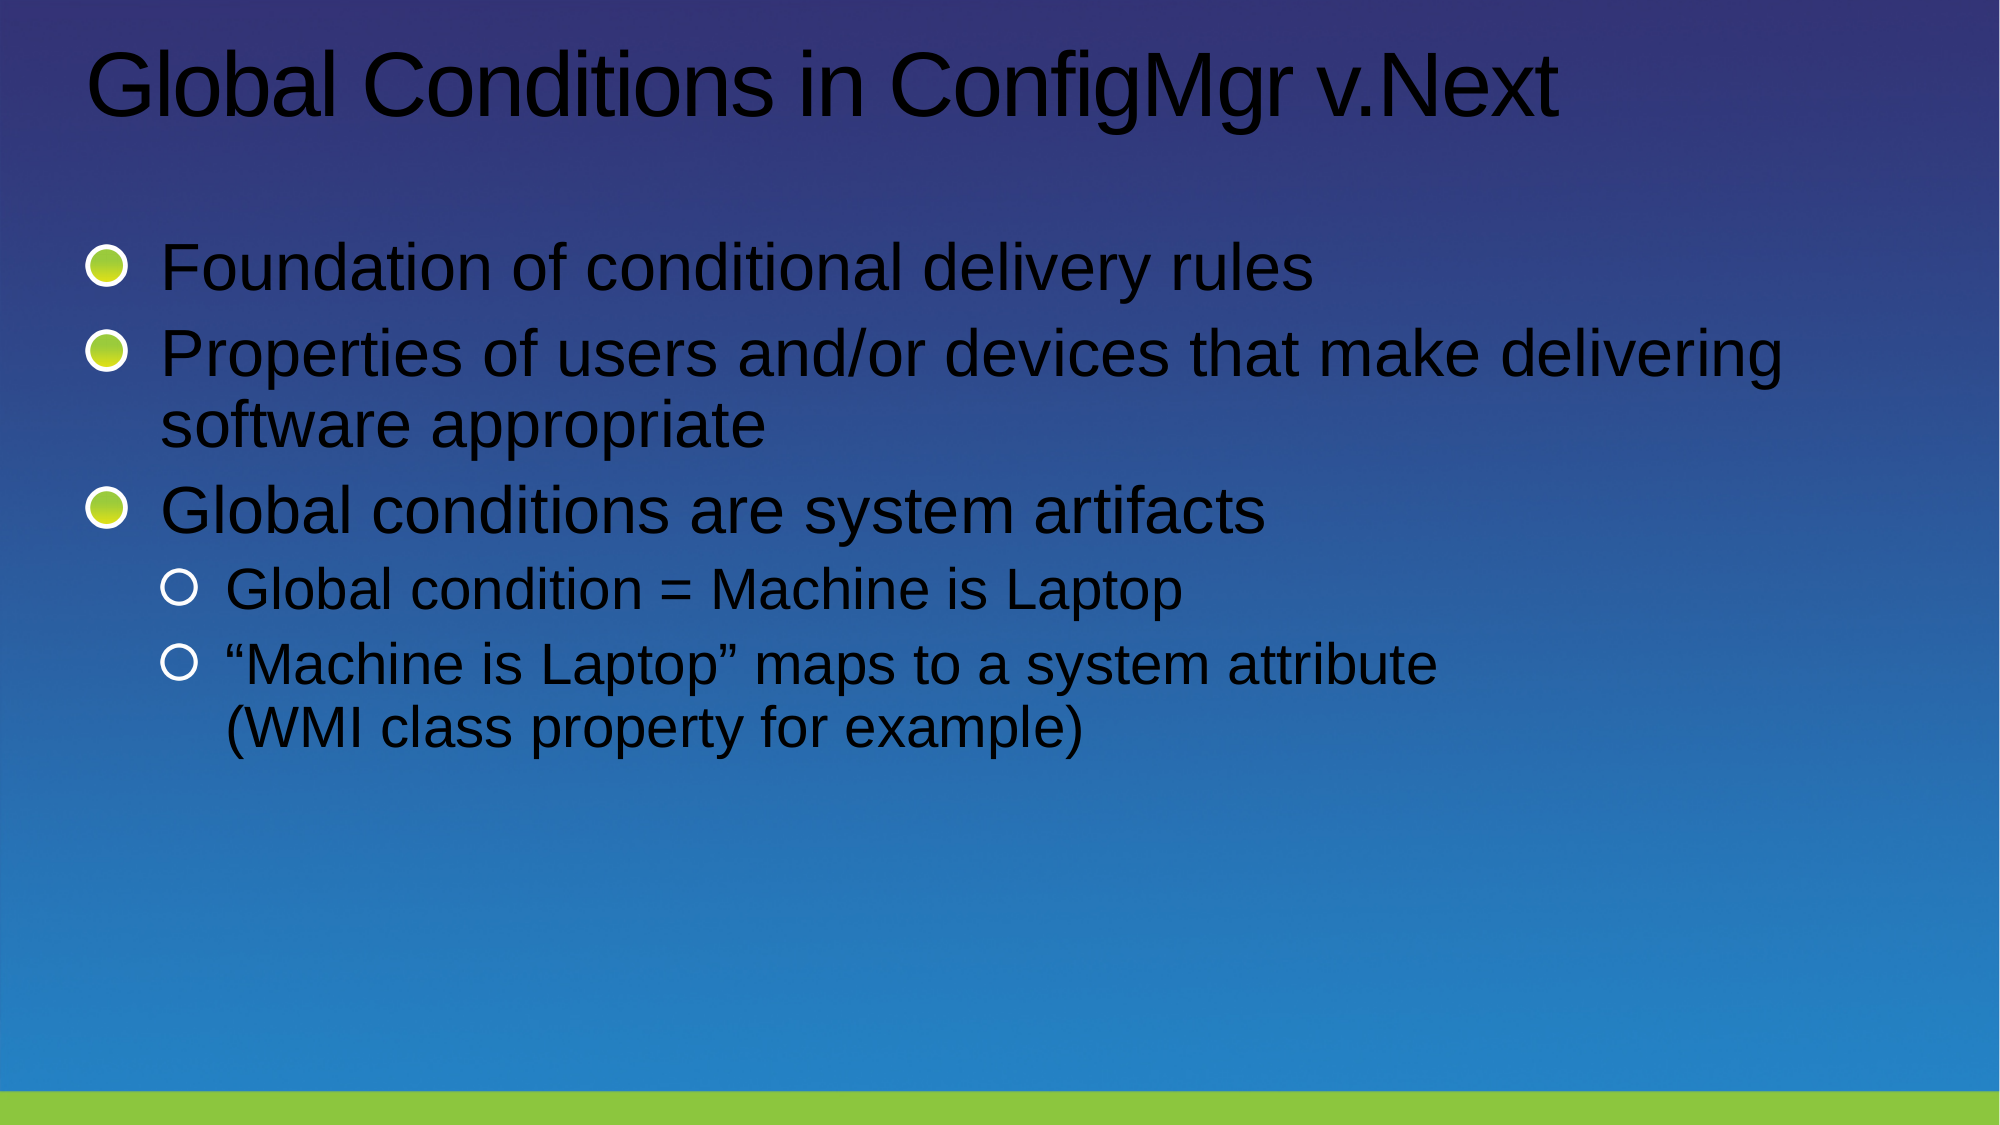

# Global Conditions in ConfigMgr v.Next
Foundation of conditional delivery rules
Properties of users and/or devices that make delivering software appropriate
Global conditions are system artifacts
Global condition = Machine is Laptop
“Machine is Laptop” maps to a system attribute
(WMI class property for example)